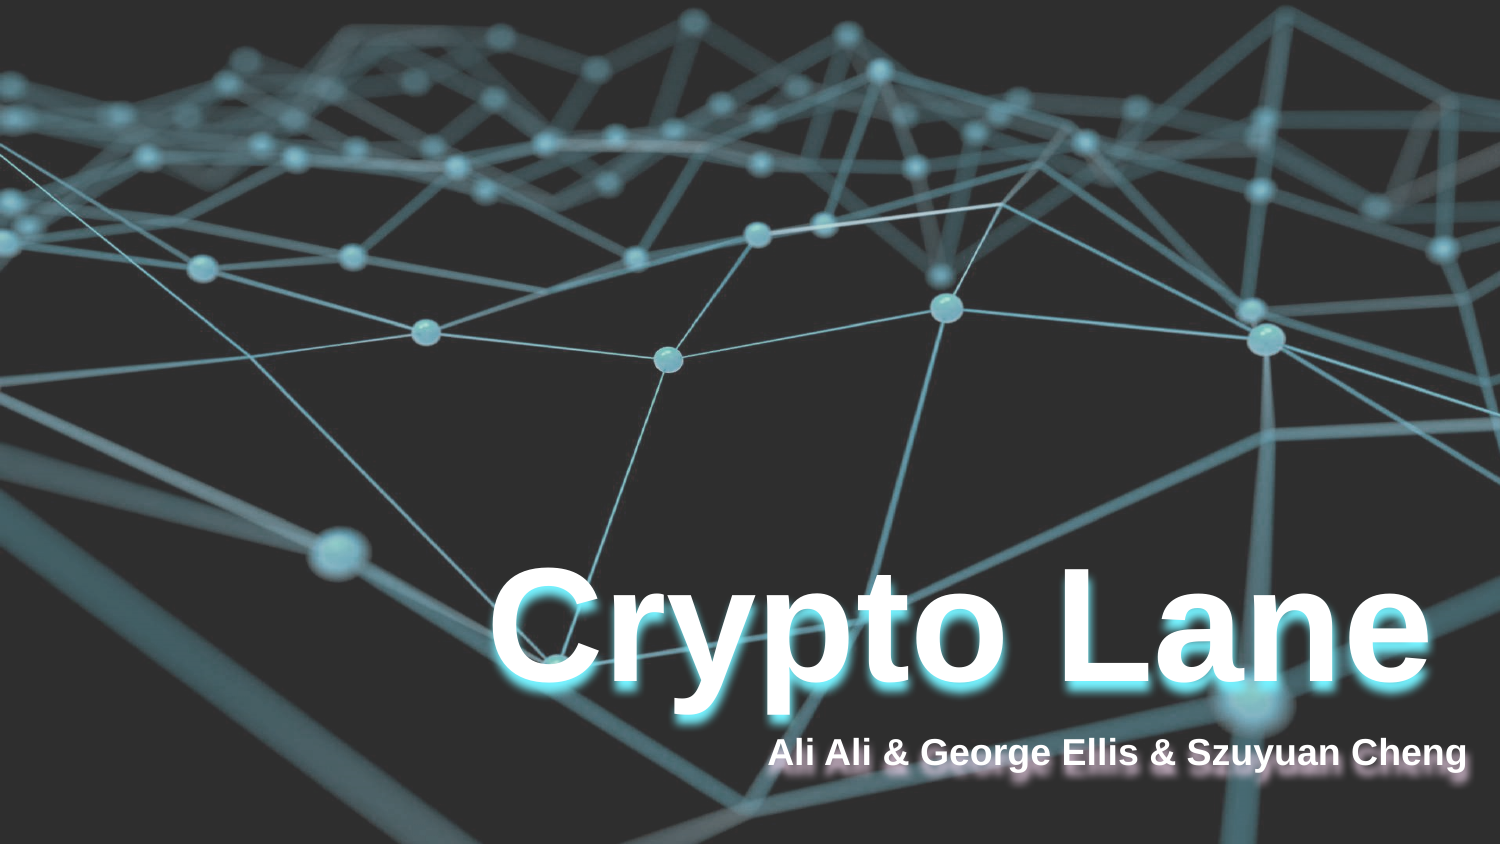

# Crypto Lane
Ali Ali & George Ellis & Szuyuan Cheng